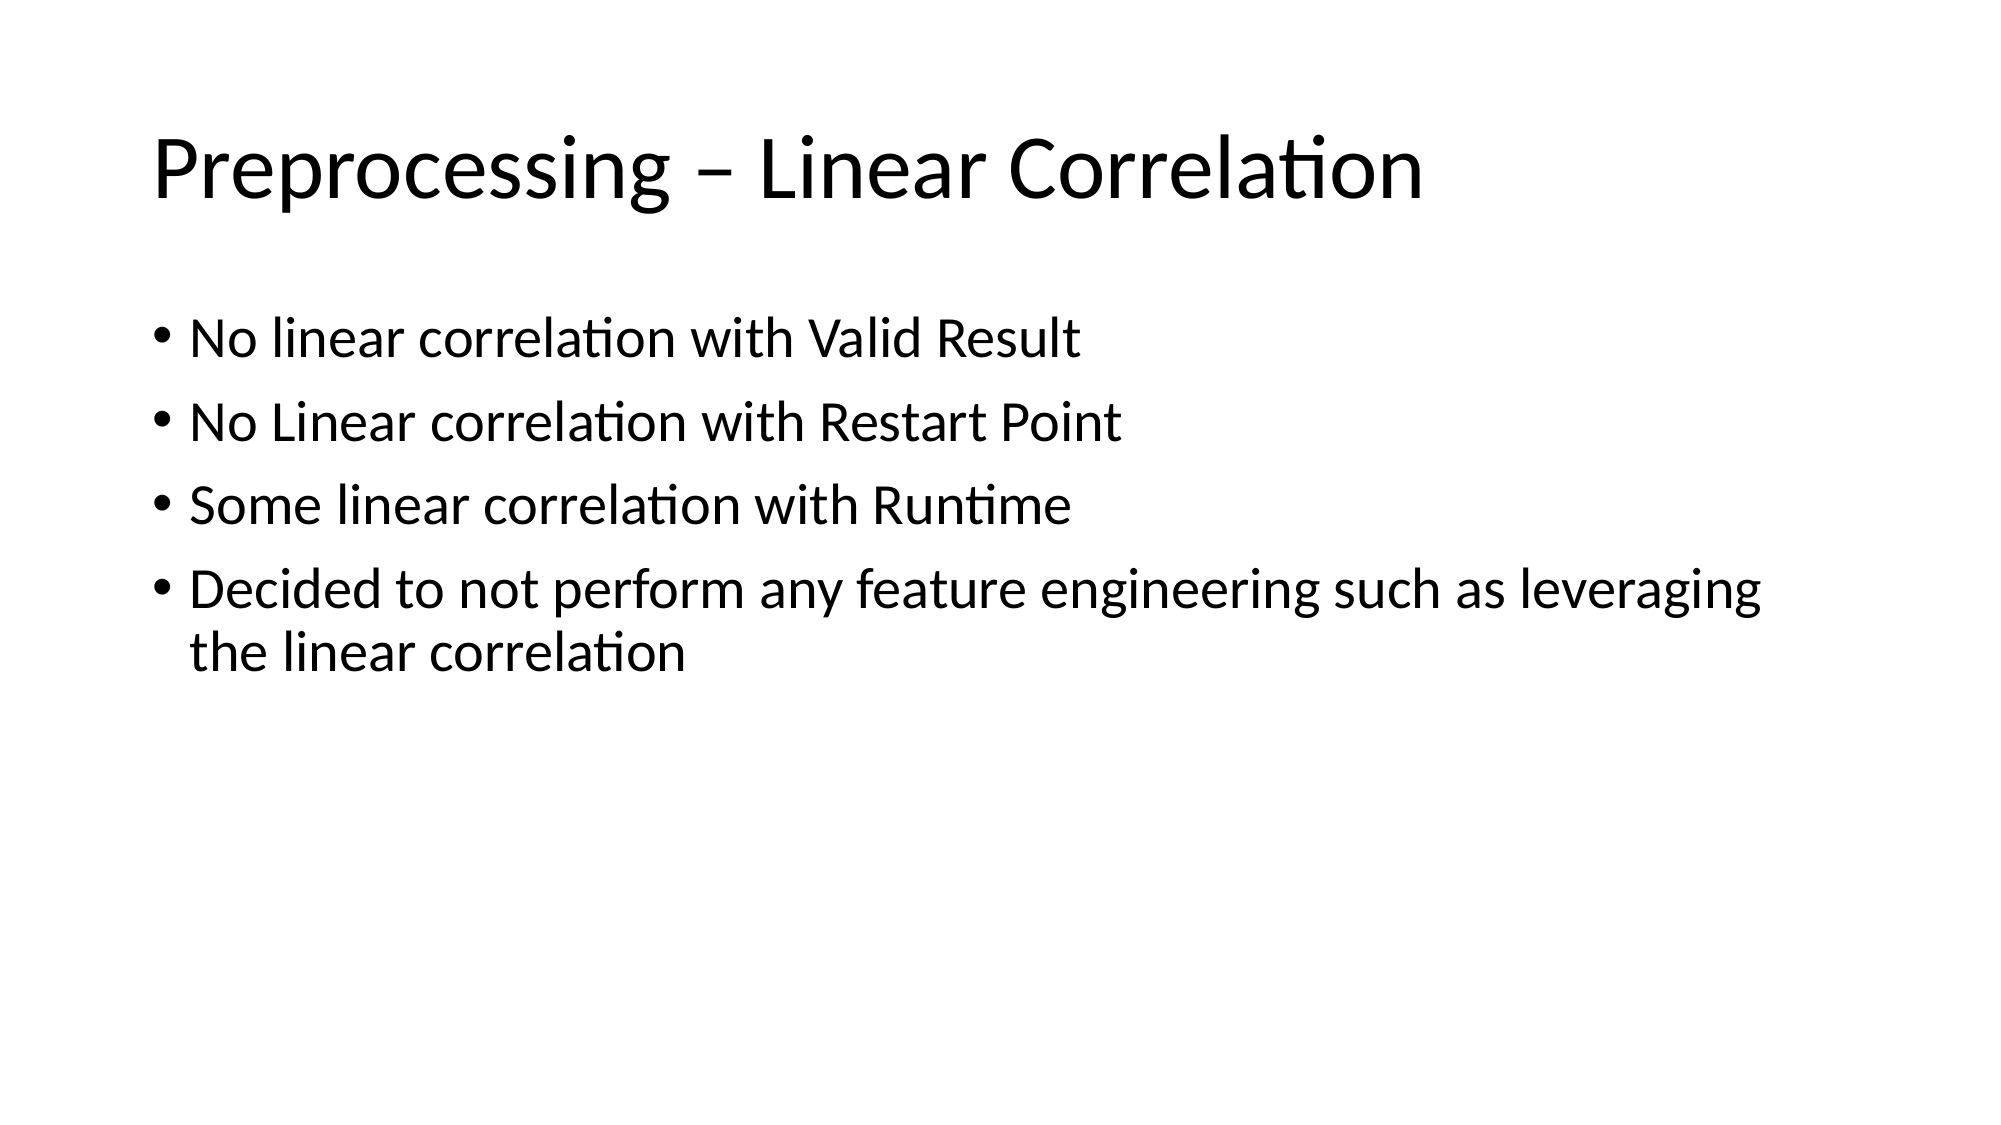

# Preprocessing – Linear Correlation
No linear correlation with Valid Result
No Linear correlation with Restart Point
Some linear correlation with Runtime
Decided to not perform any feature engineering such as leveraging the linear correlation